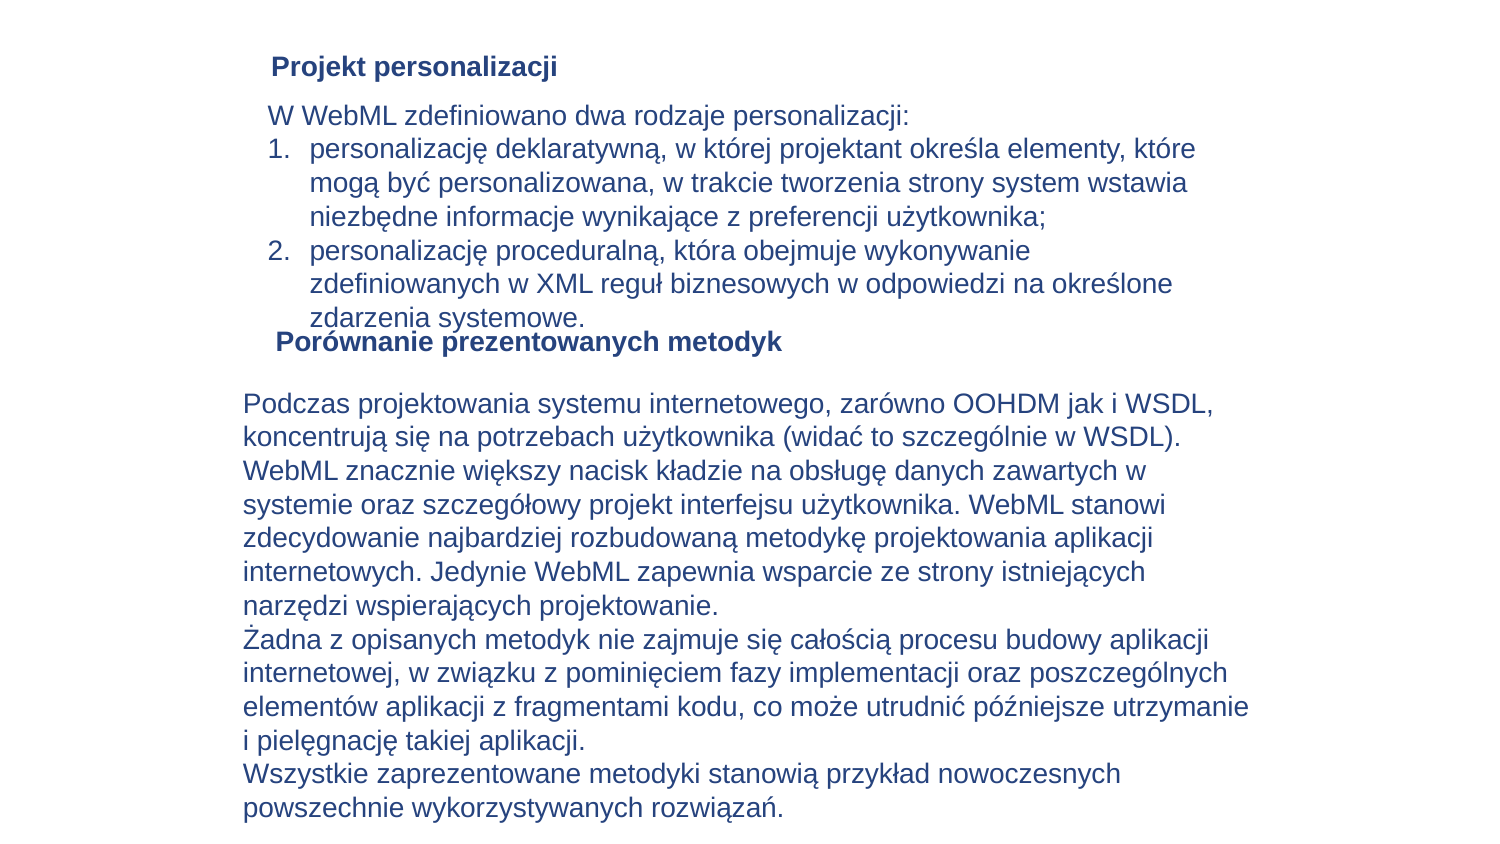

Projekt personalizacji
W WebML zdefiniowano dwa rodzaje personalizacji:
personalizację deklaratywną, w której projektant określa elementy, które mogą być personalizowana, w trakcie tworzenia strony system wstawia niezbędne informacje wynikające z preferencji użytkownika;
personalizację proceduralną, która obejmuje wykonywanie zdefiniowanych w XML reguł biznesowych w odpowiedzi na określone zdarzenia systemowe.
Porównanie prezentowanych metodyk
Podczas projektowania systemu internetowego, zarówno OOHDM jak i WSDL, koncentrują się na potrzebach użytkownika (widać to szczególnie w WSDL). WebML znacznie większy nacisk kładzie na obsługę danych zawartych w systemie oraz szczegółowy projekt interfejsu użytkownika. WebML stanowi zdecydowanie najbardziej rozbudowaną metodykę projektowania aplikacji internetowych. Jedynie WebML zapewnia wsparcie ze strony istniejących narzędzi wspierających projektowanie.
Żadna z opisanych metodyk nie zajmuje się całością procesu budowy aplikacji internetowej, w związku z pominięciem fazy implementacji oraz poszczególnych elementów aplikacji z fragmentami kodu, co może utrudnić późniejsze utrzymanie i pielęgnację takiej aplikacji.
Wszystkie zaprezentowane metodyki stanowią przykład nowoczesnych powszechnie wykorzystywanych rozwiązań.